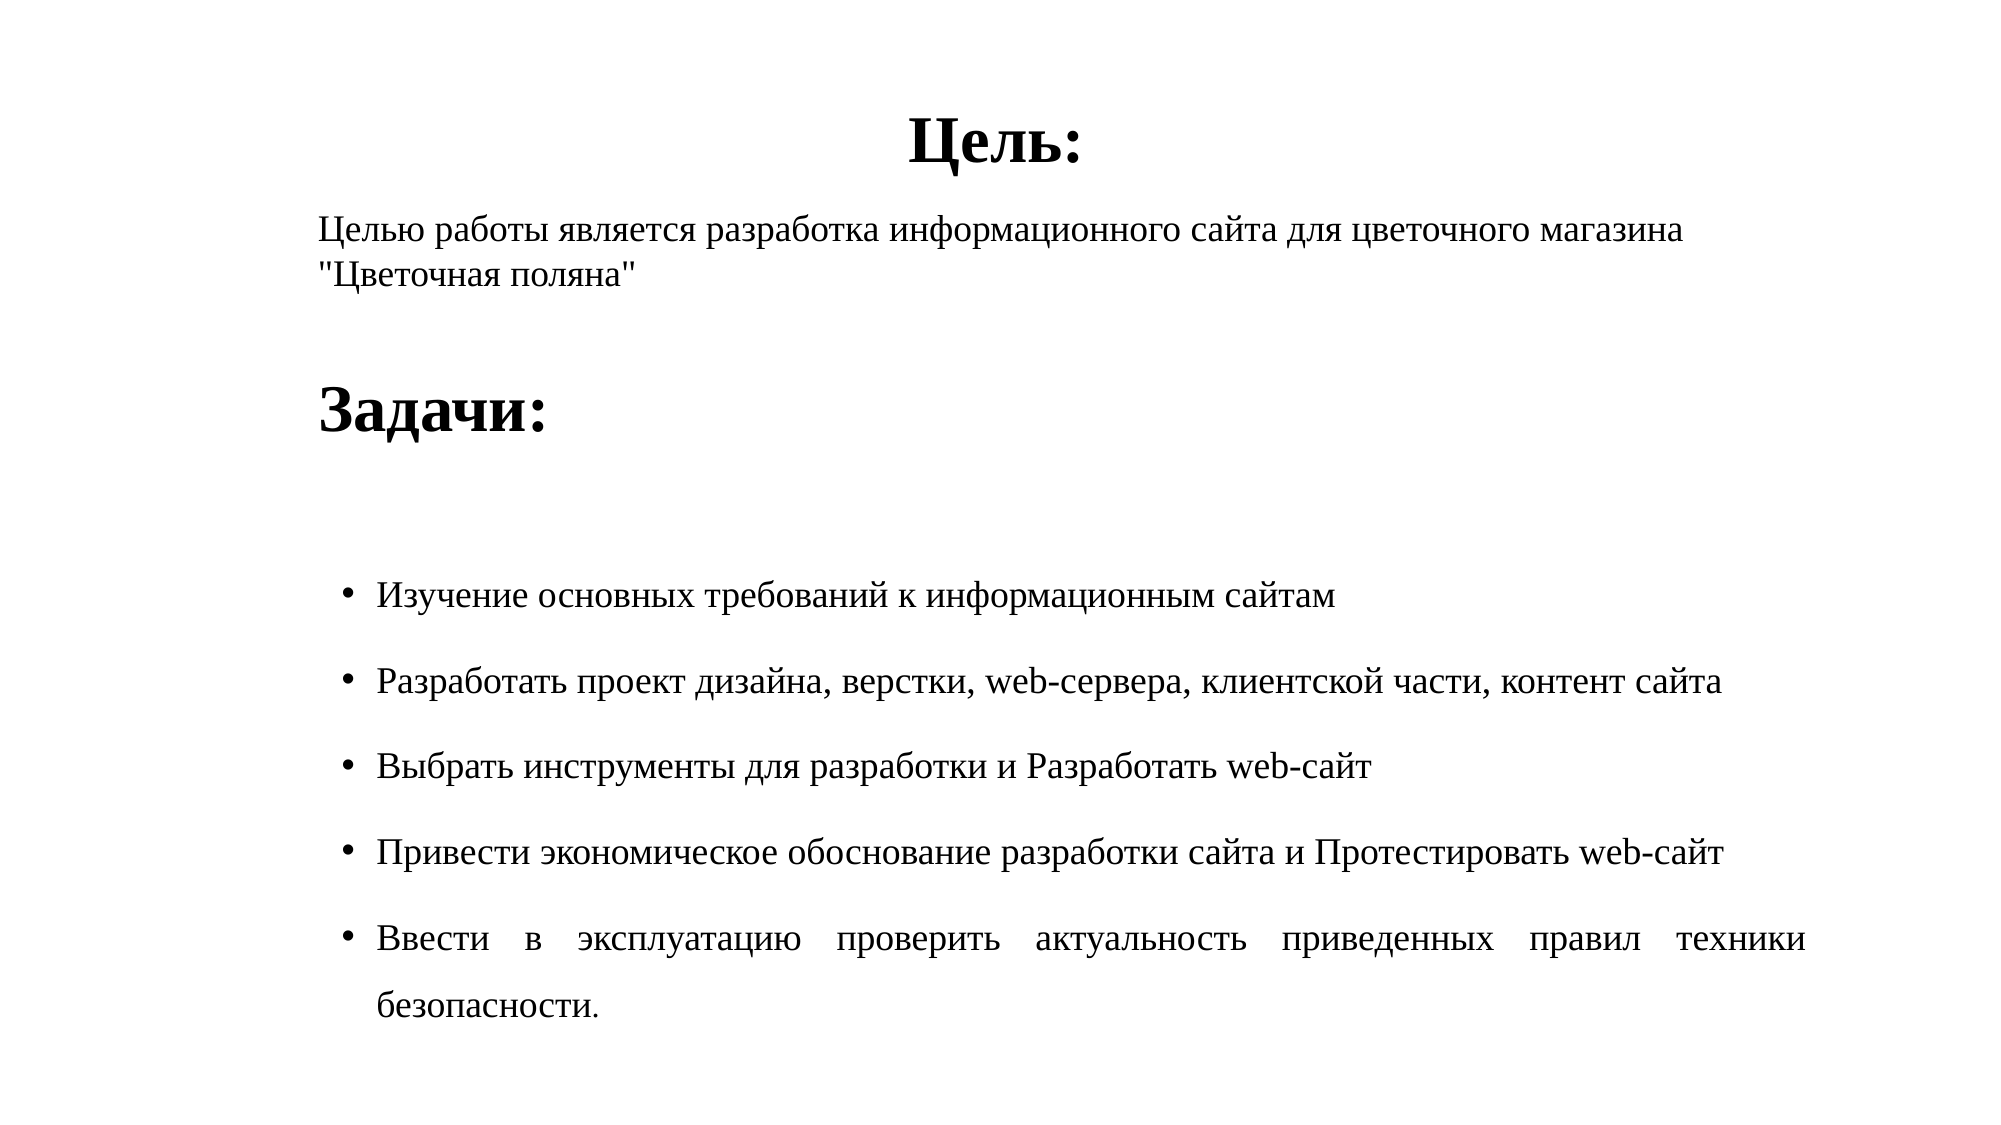

Цель:
Целью работы является разработка информационного сайта для цветочного магазина "Цветочная поляна"
Задачи:
Изучение основных требований к информационным сайтам
Разработать проект дизайна, верстки, web-сервера, клиентской части, контент сайта
Выбрать инструменты для разработки и Разработать web-сайт
Привести экономическое обоснование разработки сайта и Протестировать web-сайт
Ввести в эксплуатацию проверить актуальность приведенных правил техники безопасности.